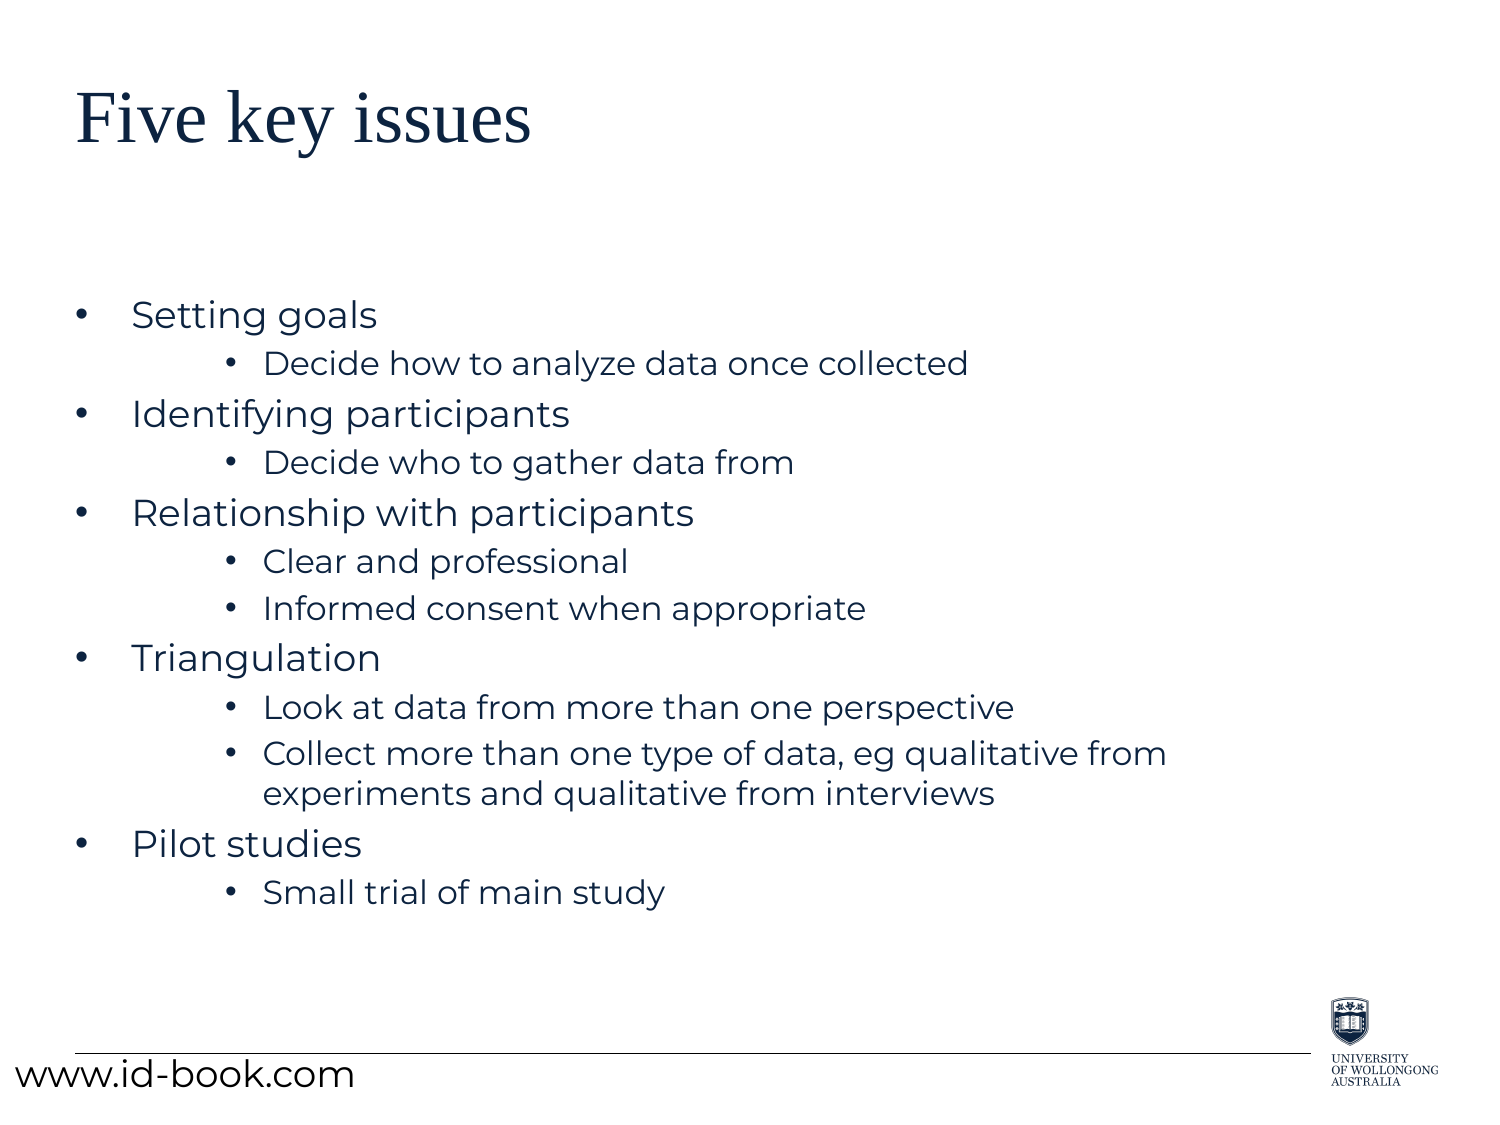

# Five key issues
Setting goals
Decide how to analyze data once collected
Identifying participants
Decide who to gather data from
Relationship with participants
Clear and professional
Informed consent when appropriate
Triangulation
Look at data from more than one perspective
Collect more than one type of data, eg qualitative from experiments and qualitative from interviews
Pilot studies
Small trial of main study
www.id-book.com